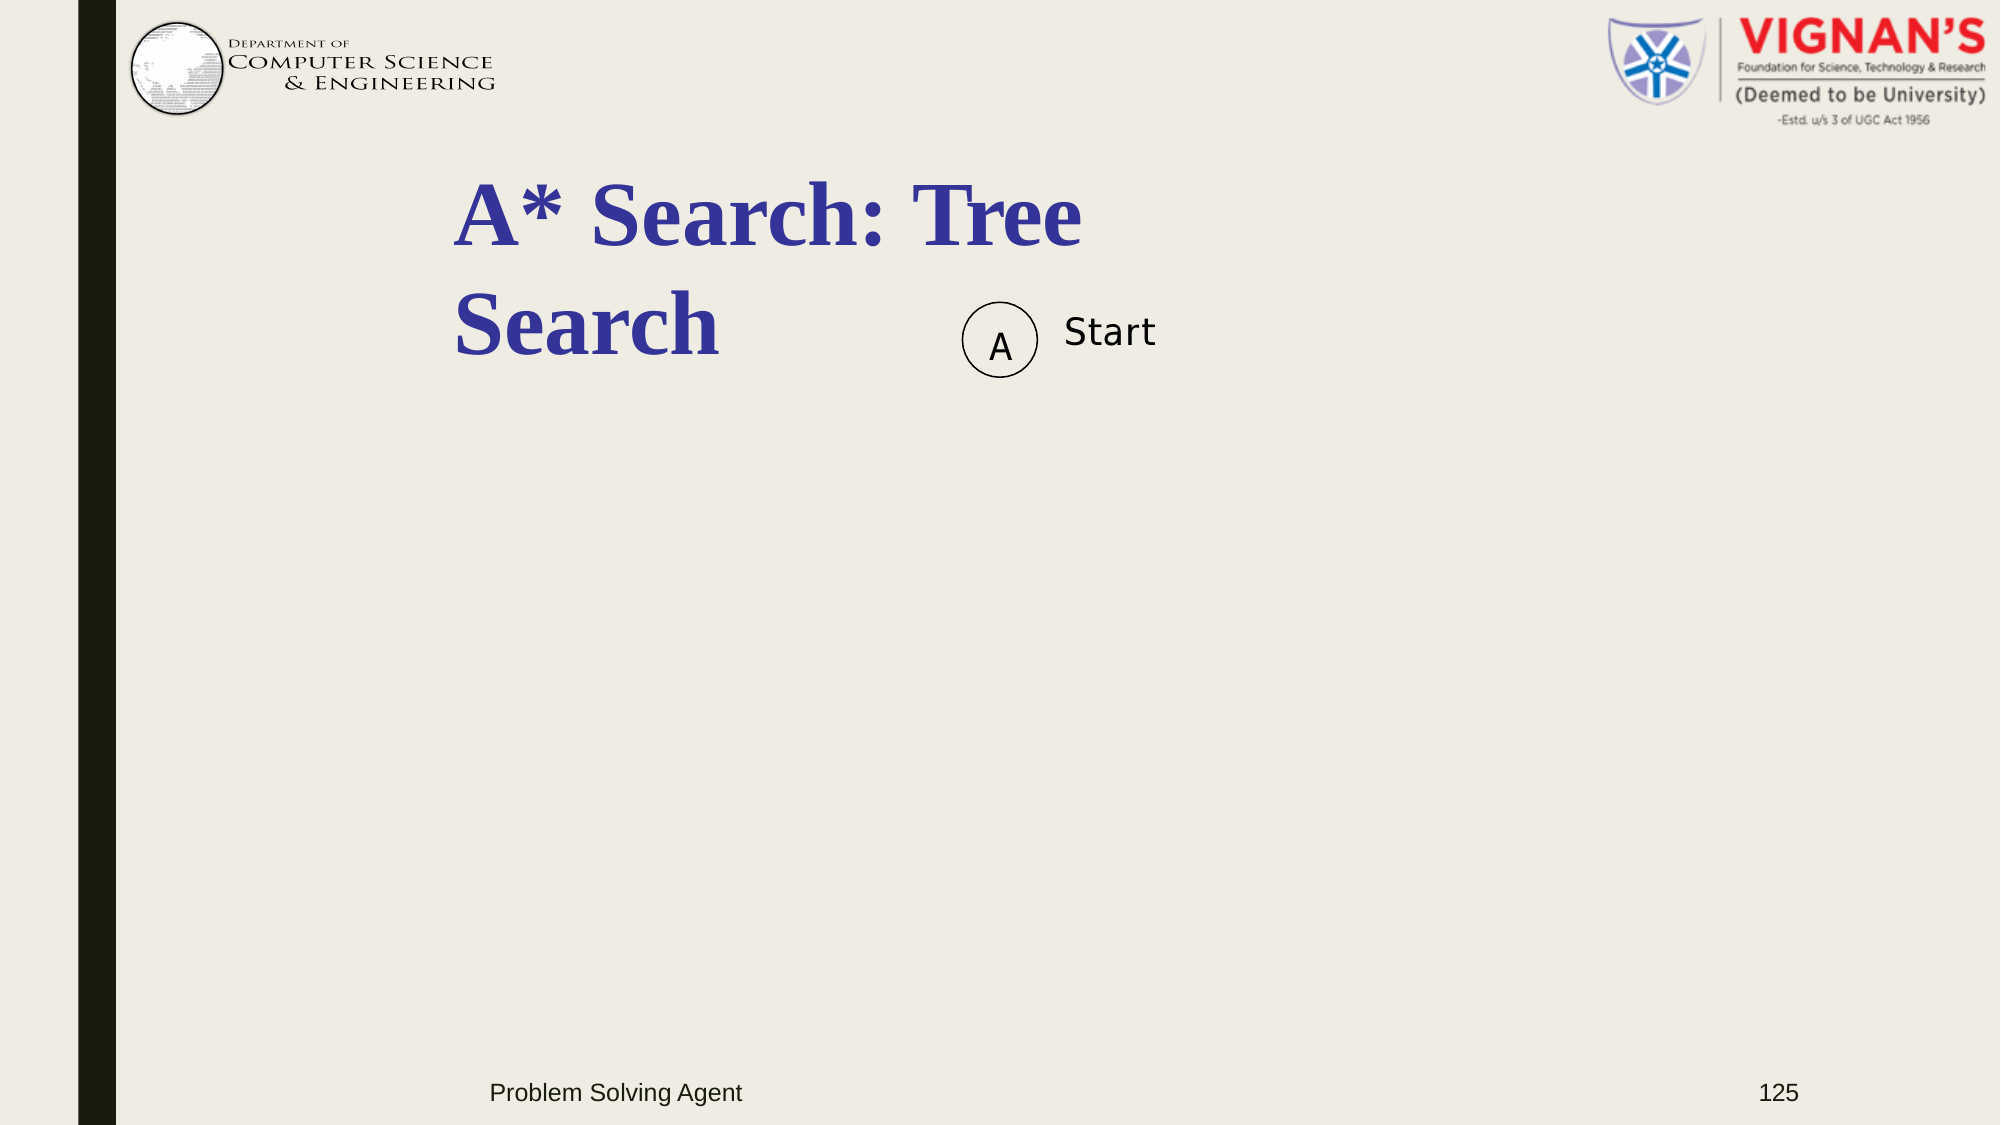

# A*	Search: Tree Search

Start
A
Problem Solving Agent
125